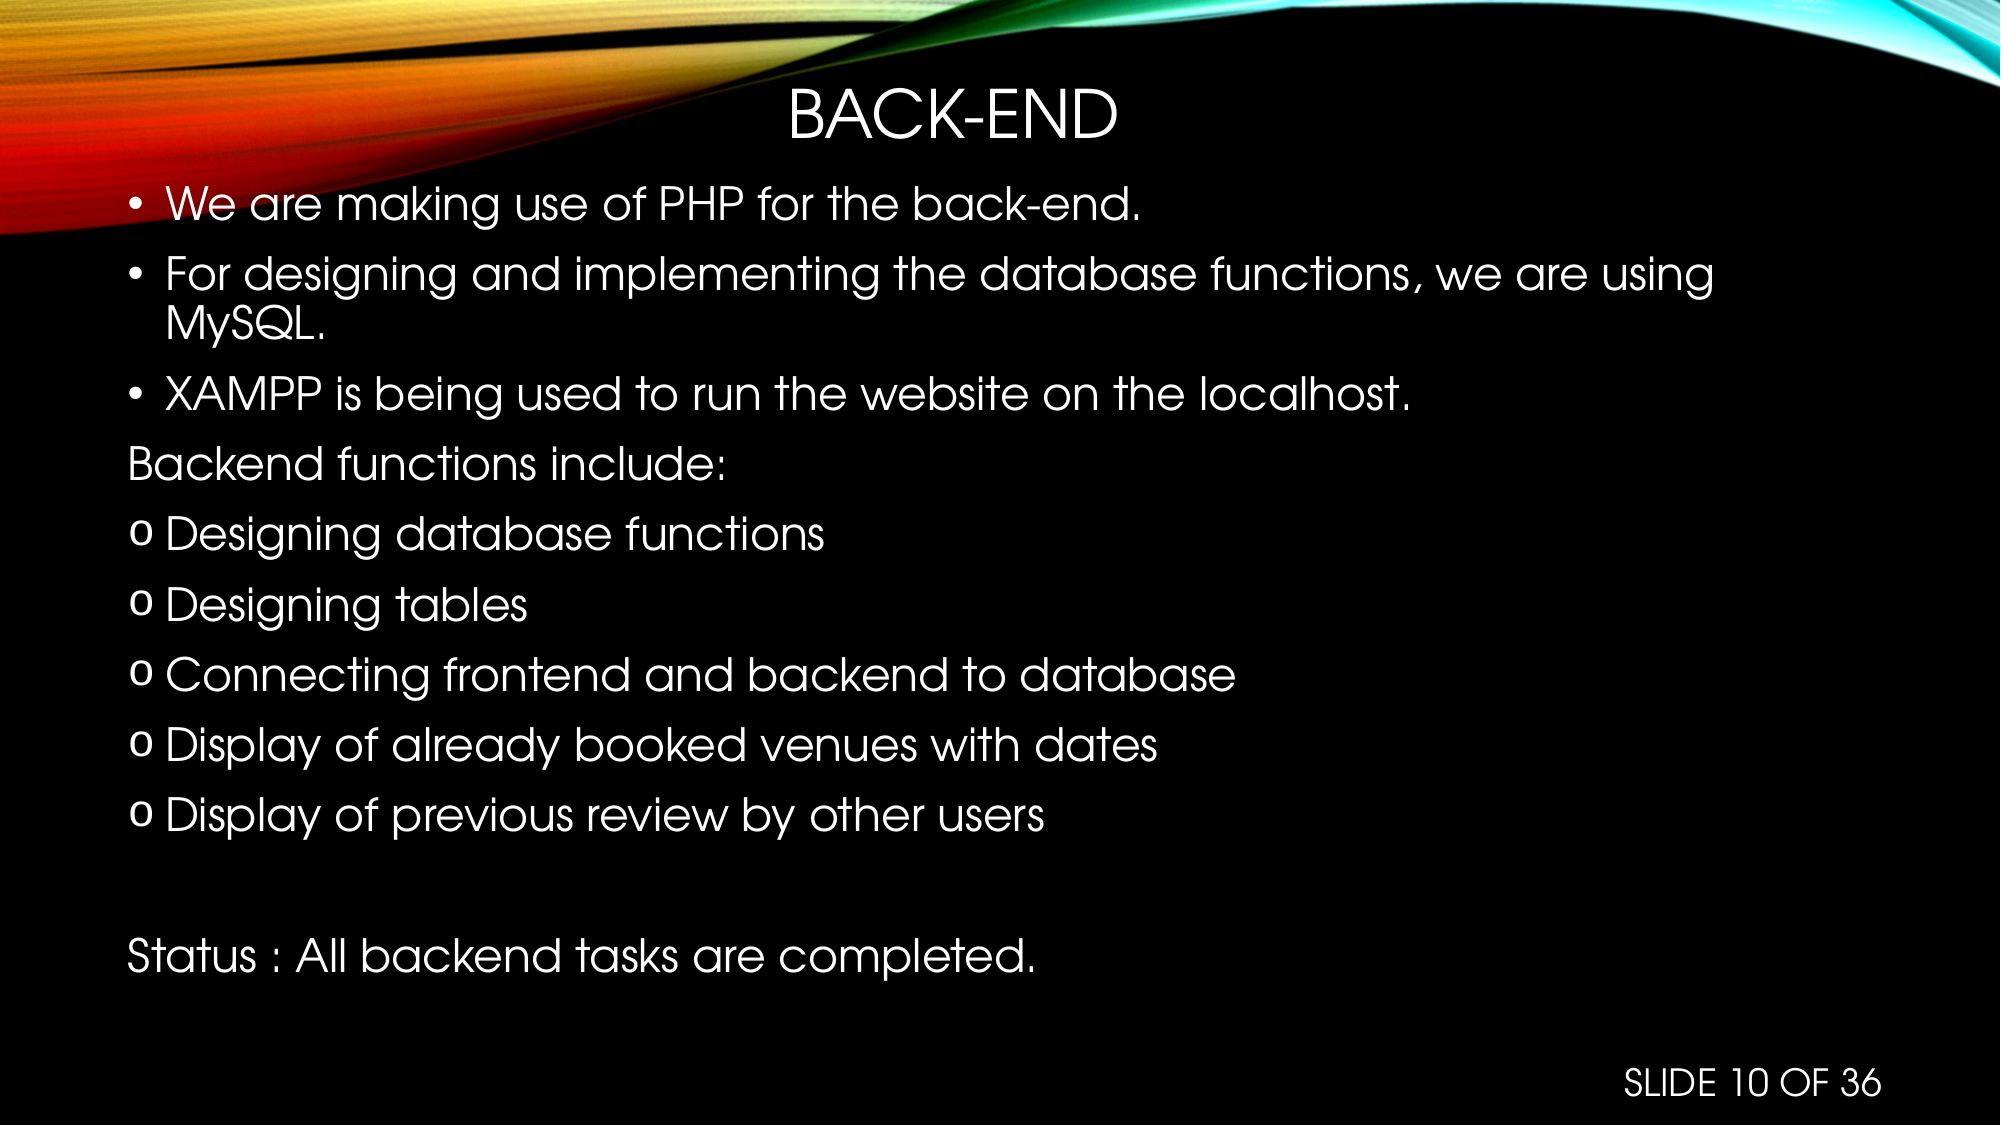

# BACK-END
We are making use of PHP for the back-end.
For designing and implementing the database functions, we are using MySQL.
XAMPP is being used to run the website on the localhost.
Backend functions include:
Designing database functions
Designing tables
Connecting frontend and backend to database
Display of already booked venues with dates
Display of previous review by other users

Status : All backend tasks are completed.

SLIDE 10 OF 36